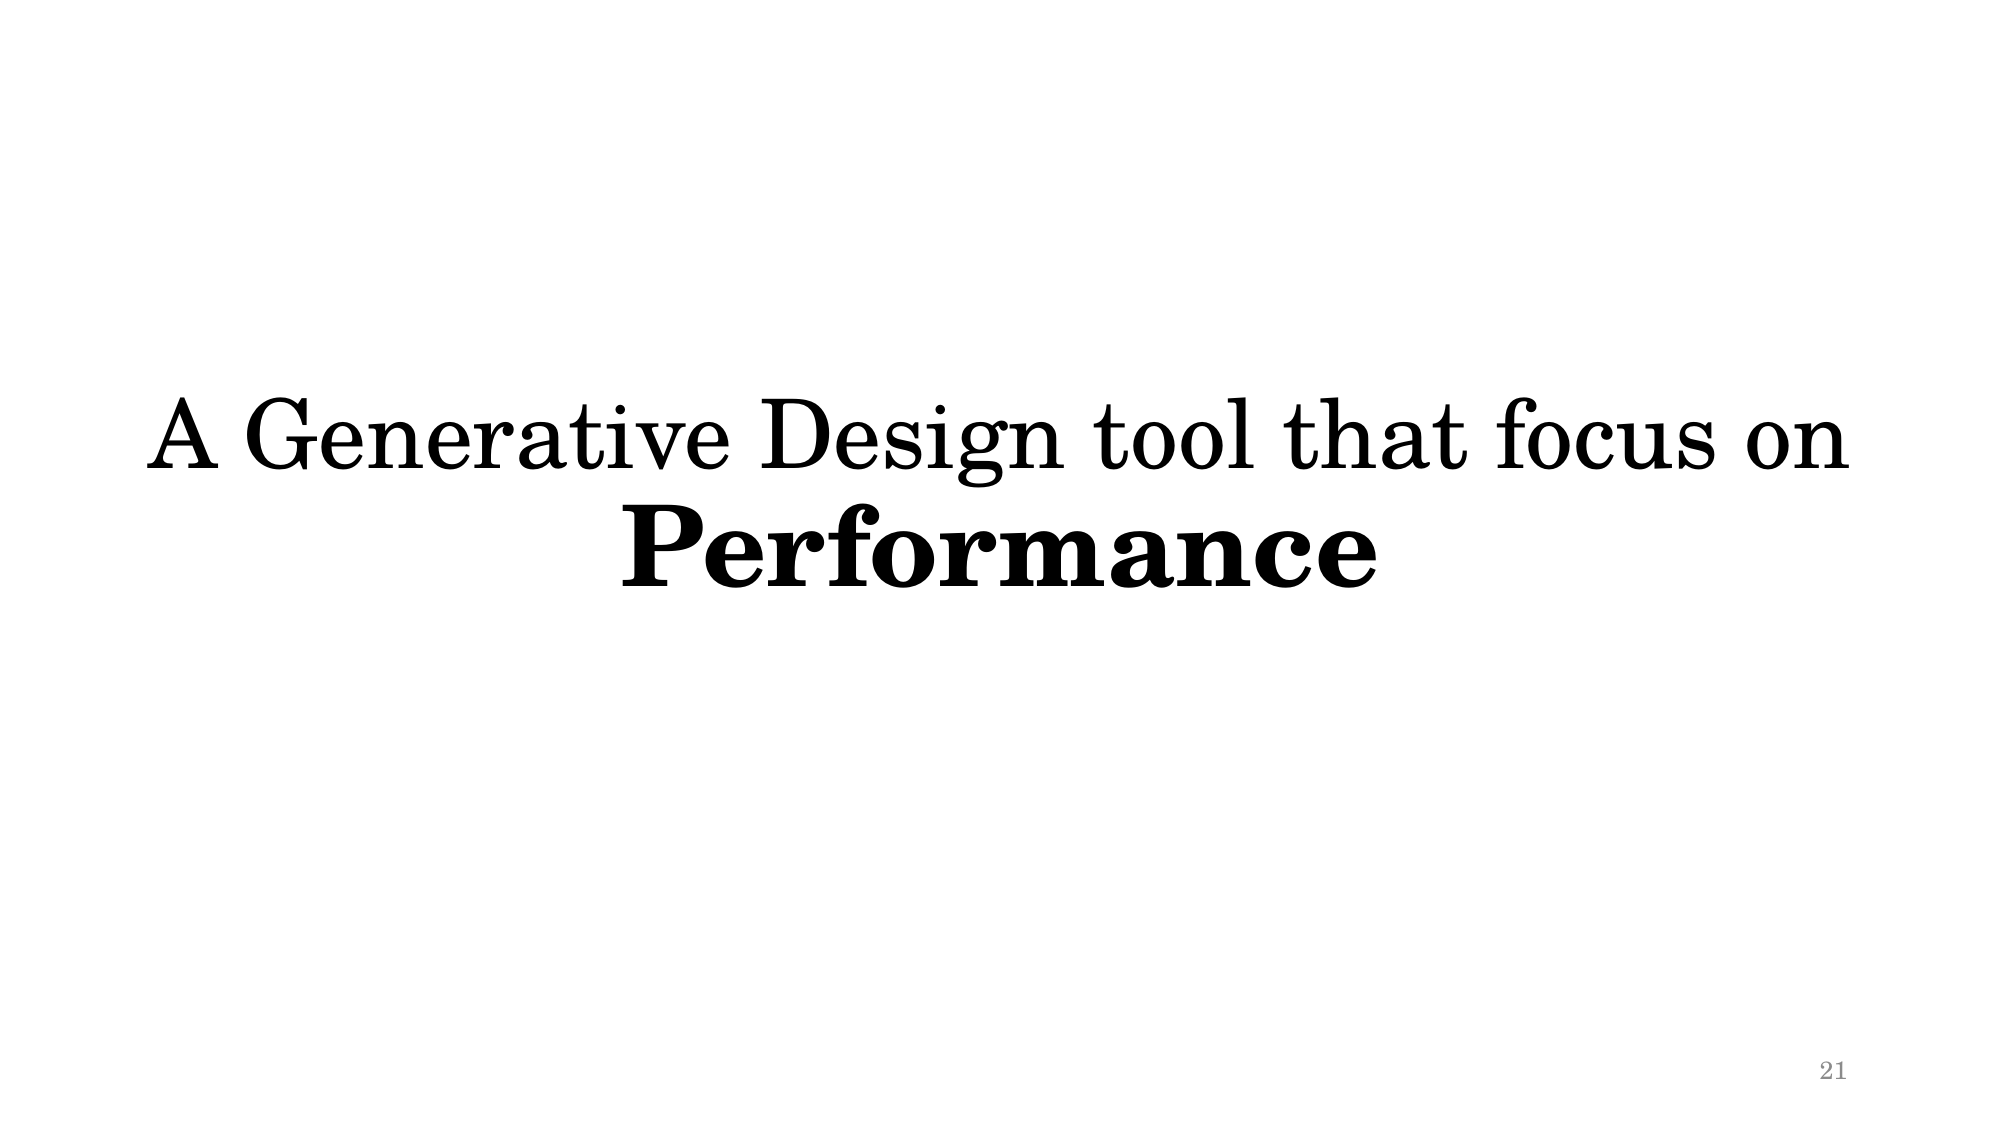

A Generative Design tool that focus on Performance

21